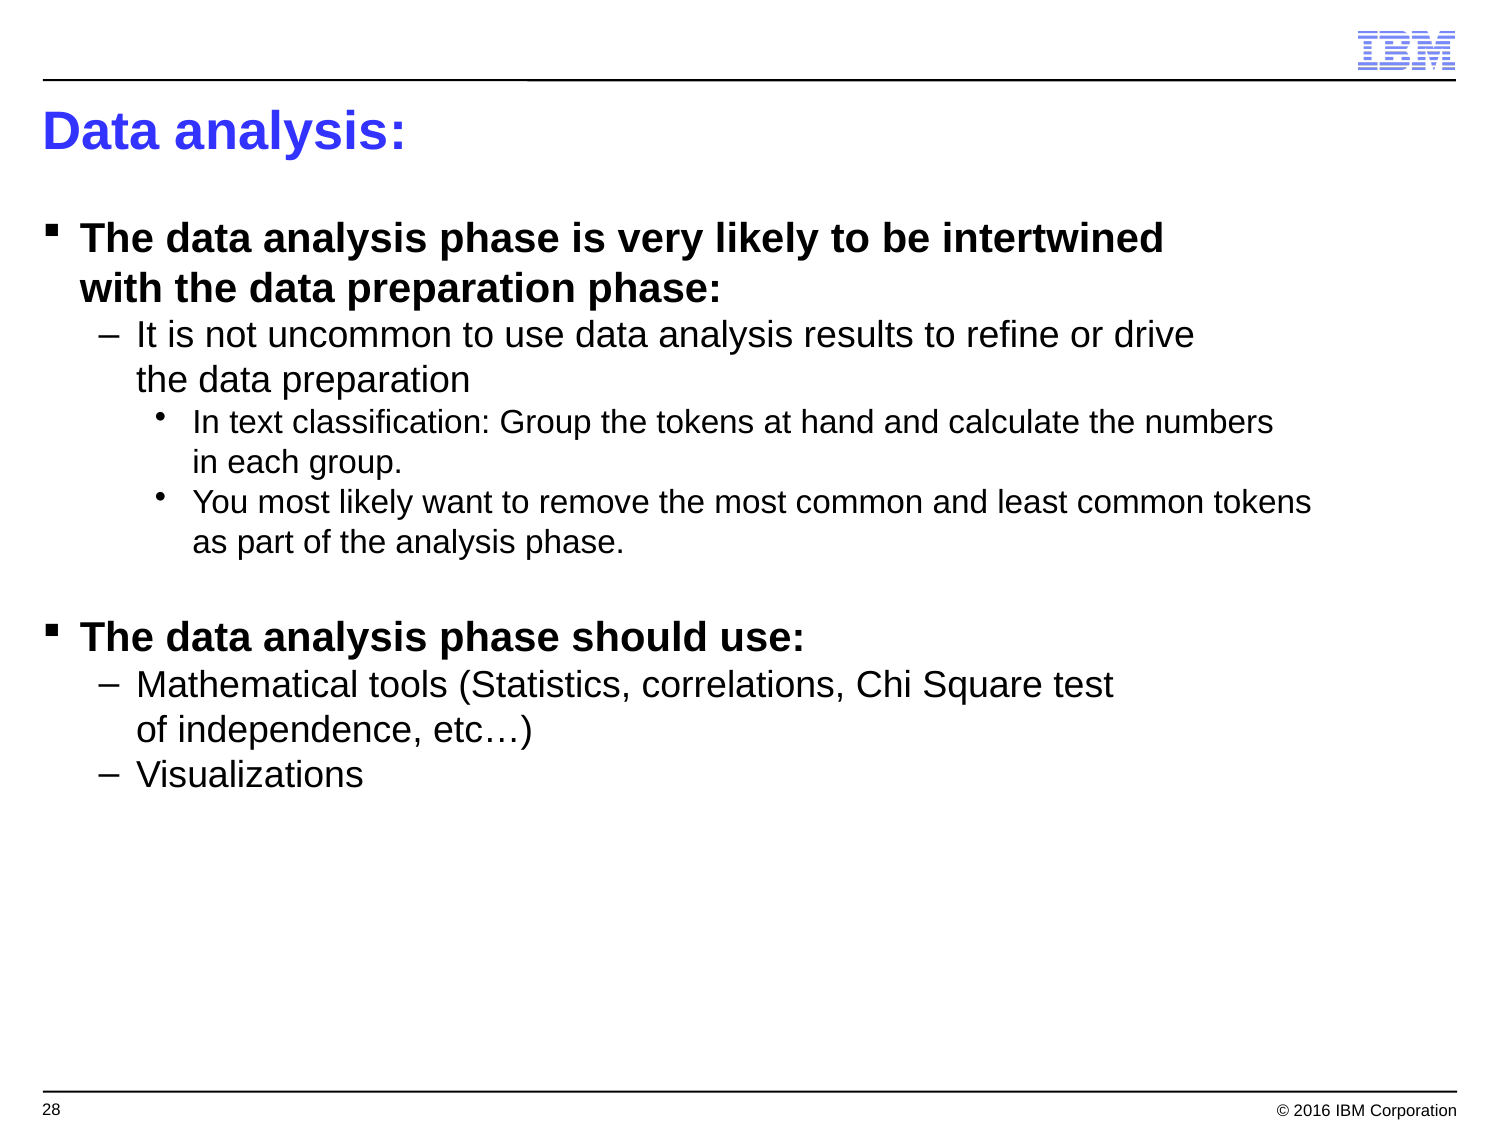

# Data analysis:
The data analysis phase is very likely to be intertwined
with the data preparation phase:
It is not uncommon to use data analysis results to refine or drive
the data preparation
In text classification: Group the tokens at hand and calculate the numbers
in each group.
You most likely want to remove the most common and least common tokens
as part of the analysis phase.

The data analysis phase should use:
Mathematical tools (Statistics, correlations, Chi Square test
of independence, etc…)
Visualizations